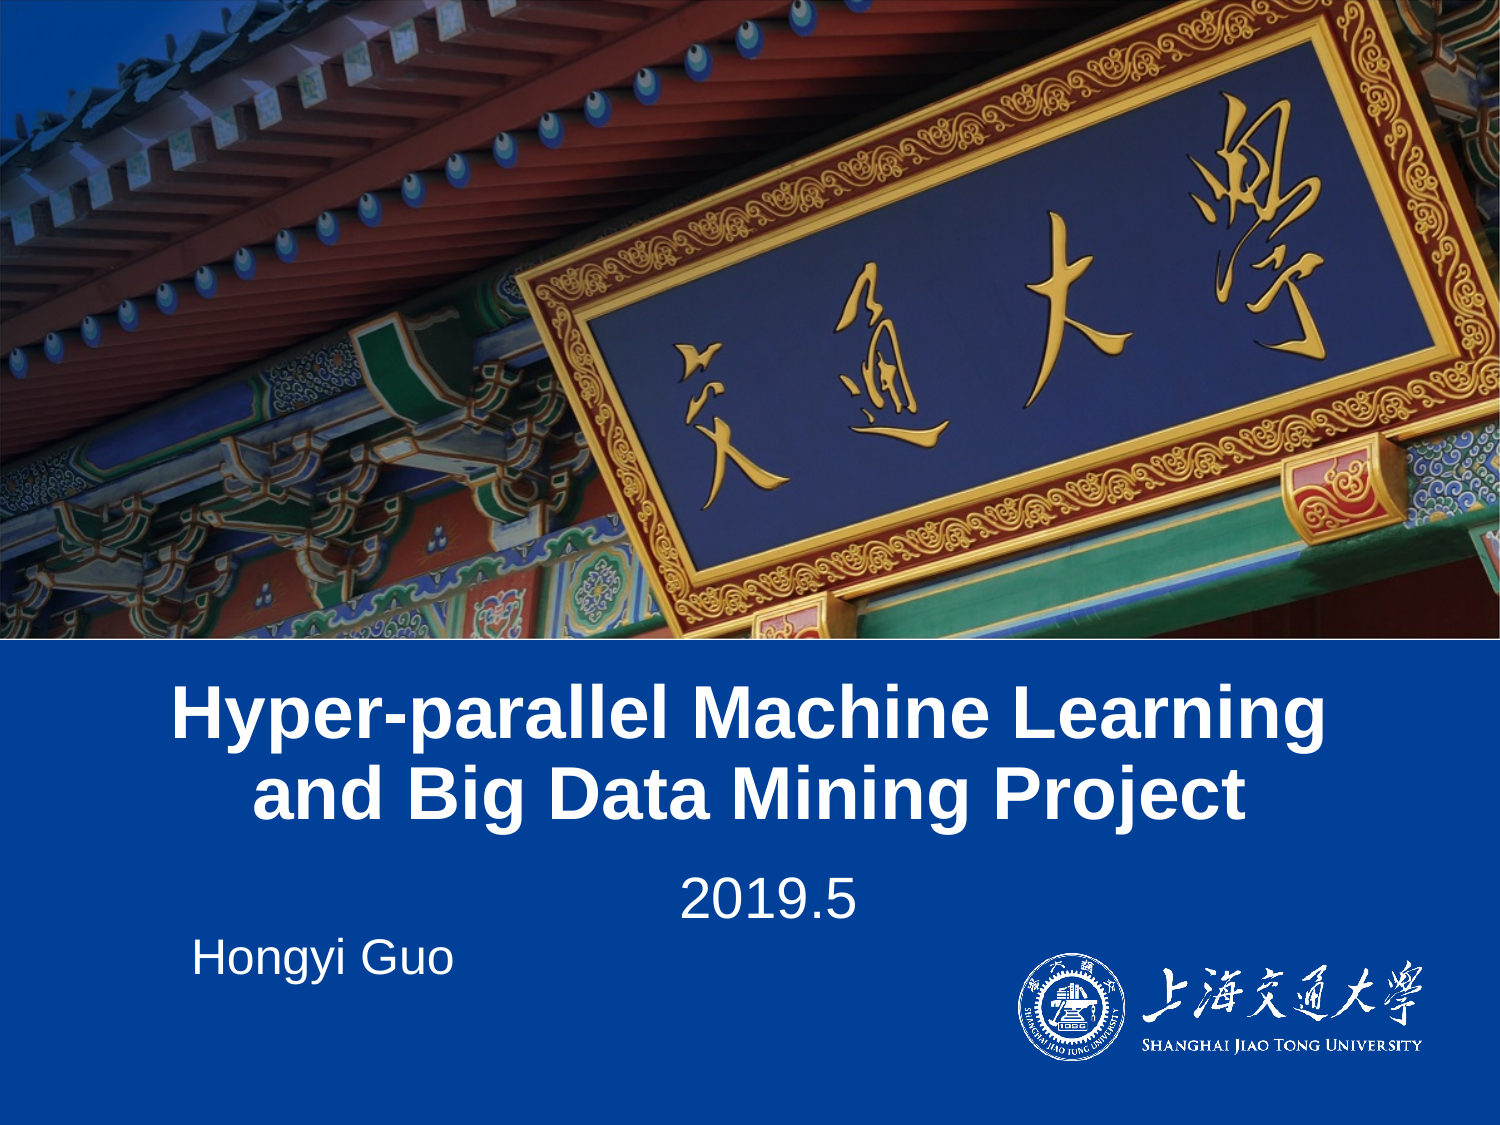

# Hyper-parallel Machine Learning and Big Data Mining Project
2019.5
Hongyi Guo